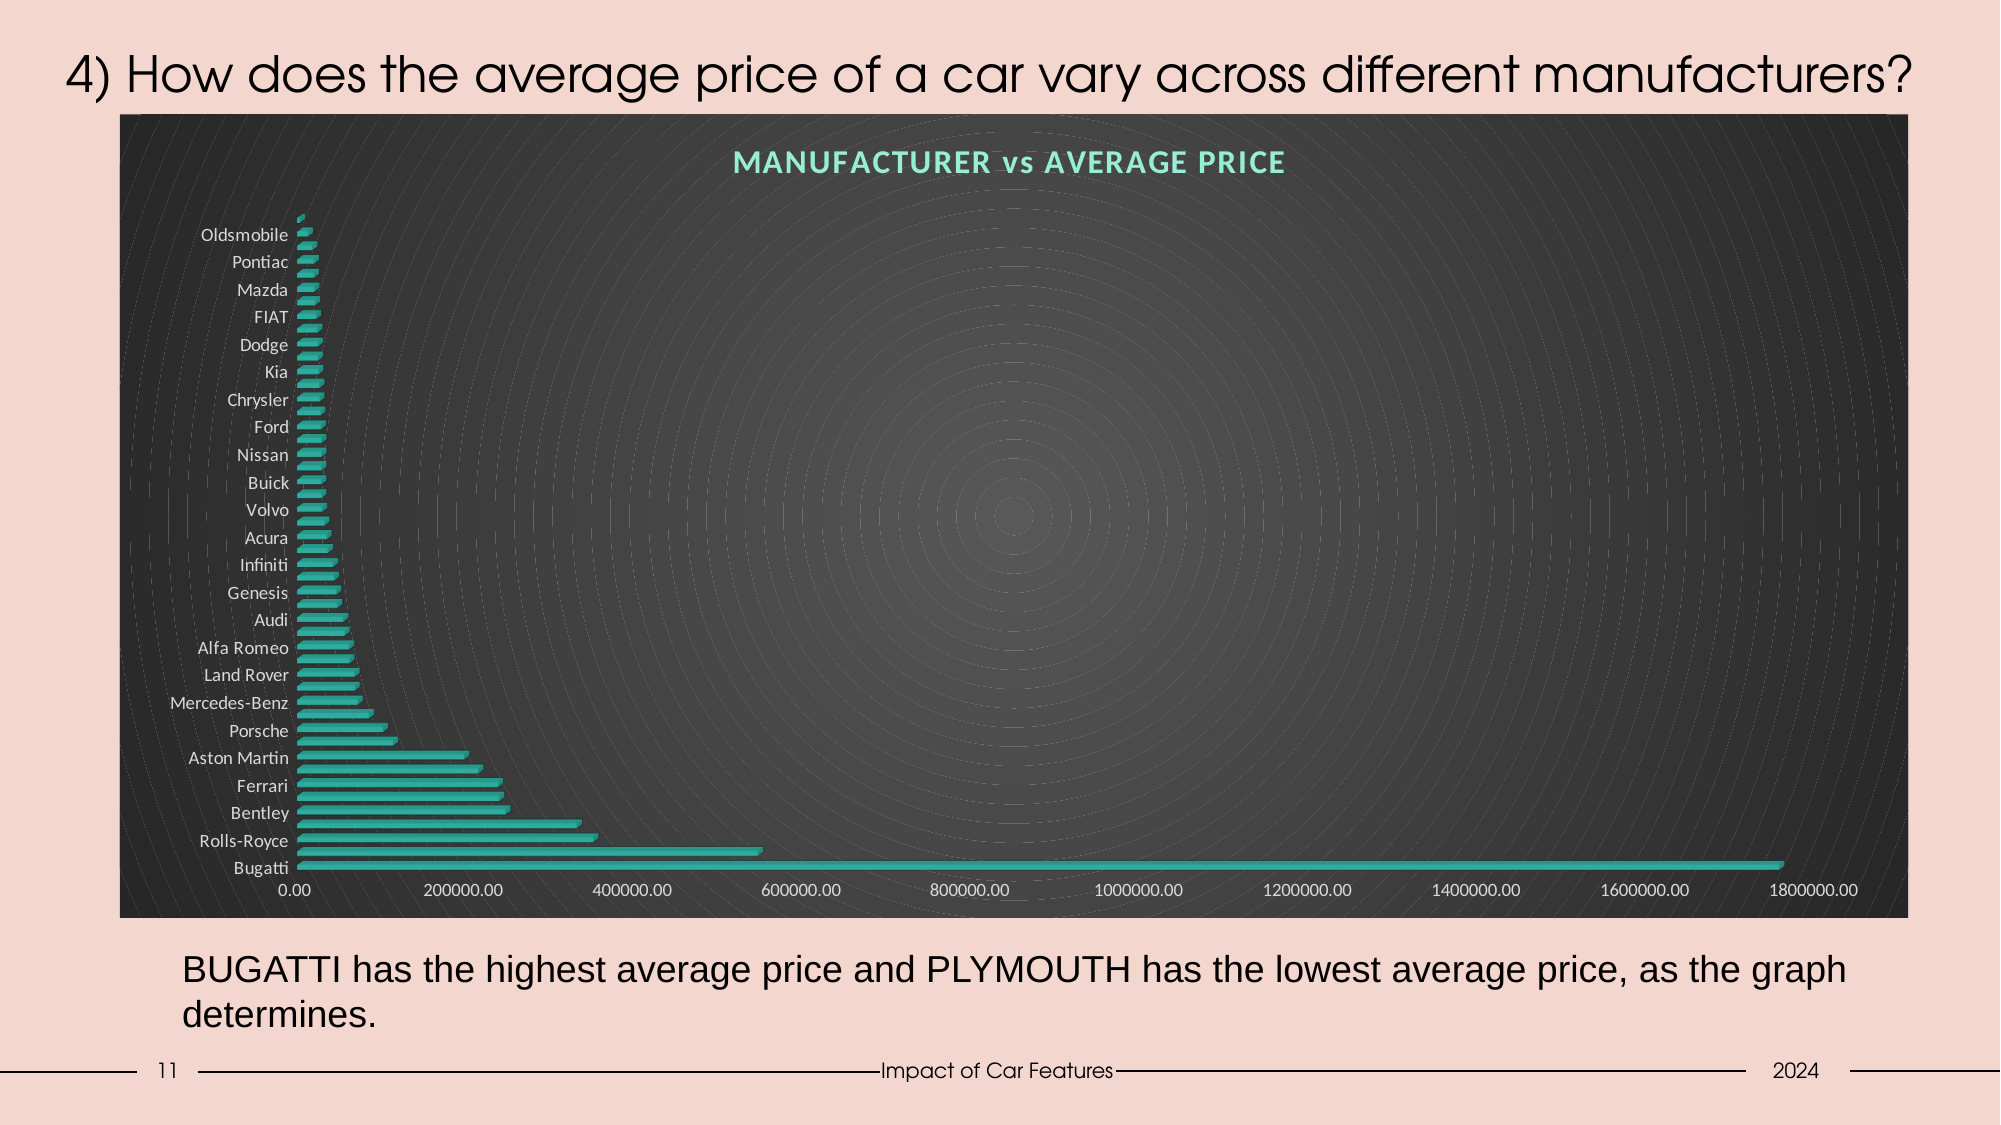

# 4) How does the average price of a car vary across different manufacturers?

[unsupported chart]

BUGATTI has the highest average price and PLYMOUTH has the lowest average price, as the graph determines.
11
Impact of Car Features
2024